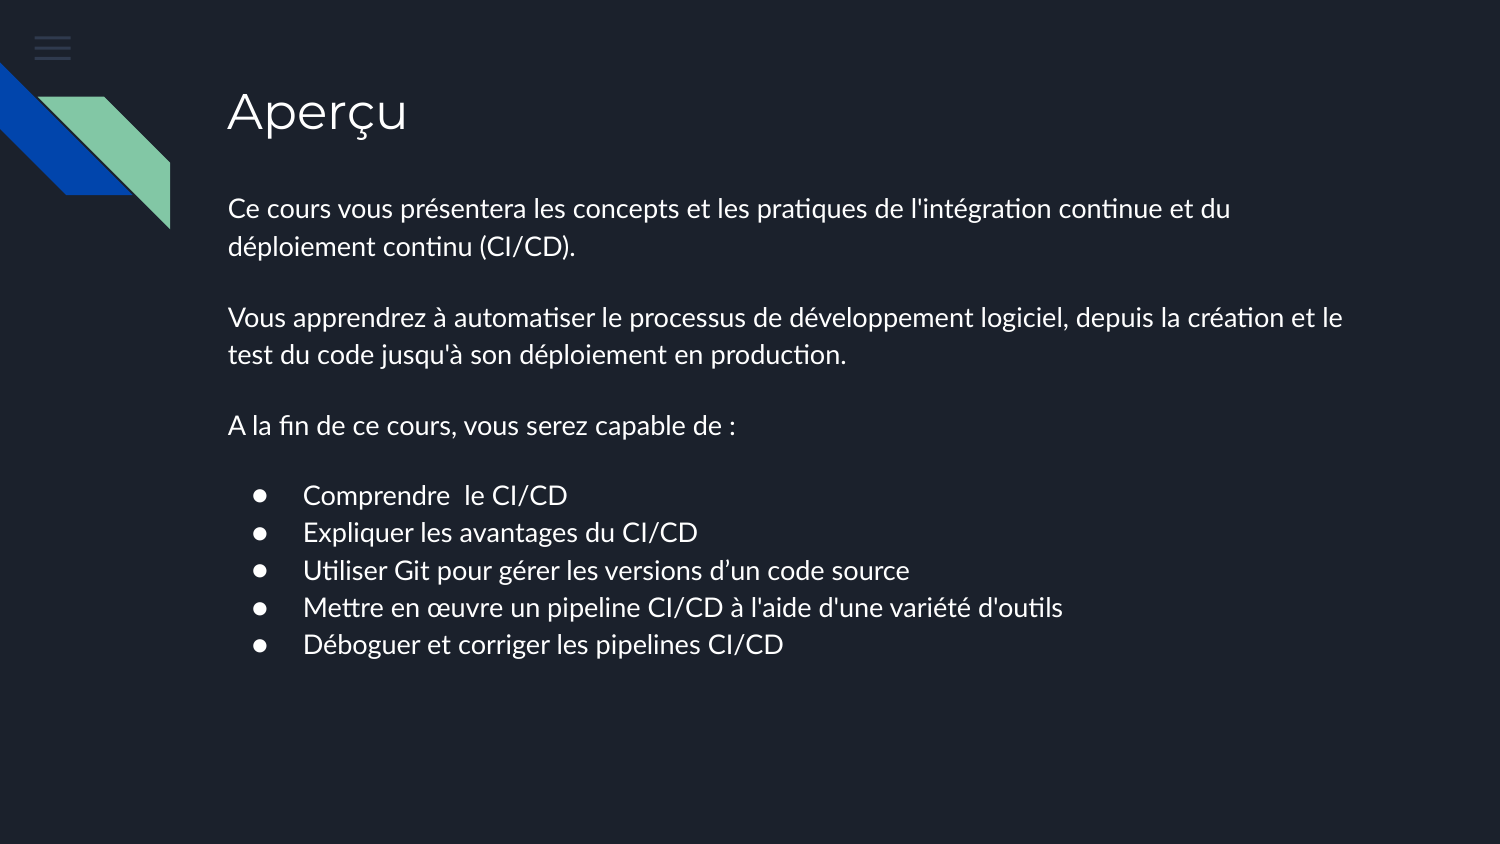

# Aperçu
Ce cours vous présentera les concepts et les pratiques de l'intégration continue et du déploiement continu (CI/CD).
Vous apprendrez à automatiser le processus de développement logiciel, depuis la création et le test du code jusqu'à son déploiement en production.
A la fin de ce cours, vous serez capable de :
Comprendre  le CI/CD
Expliquer les avantages du CI/CD
Utiliser Git pour gérer les versions d’un code source
Mettre en œuvre un pipeline CI/CD à l'aide d'une variété d'outils
Déboguer et corriger les pipelines CI/CD